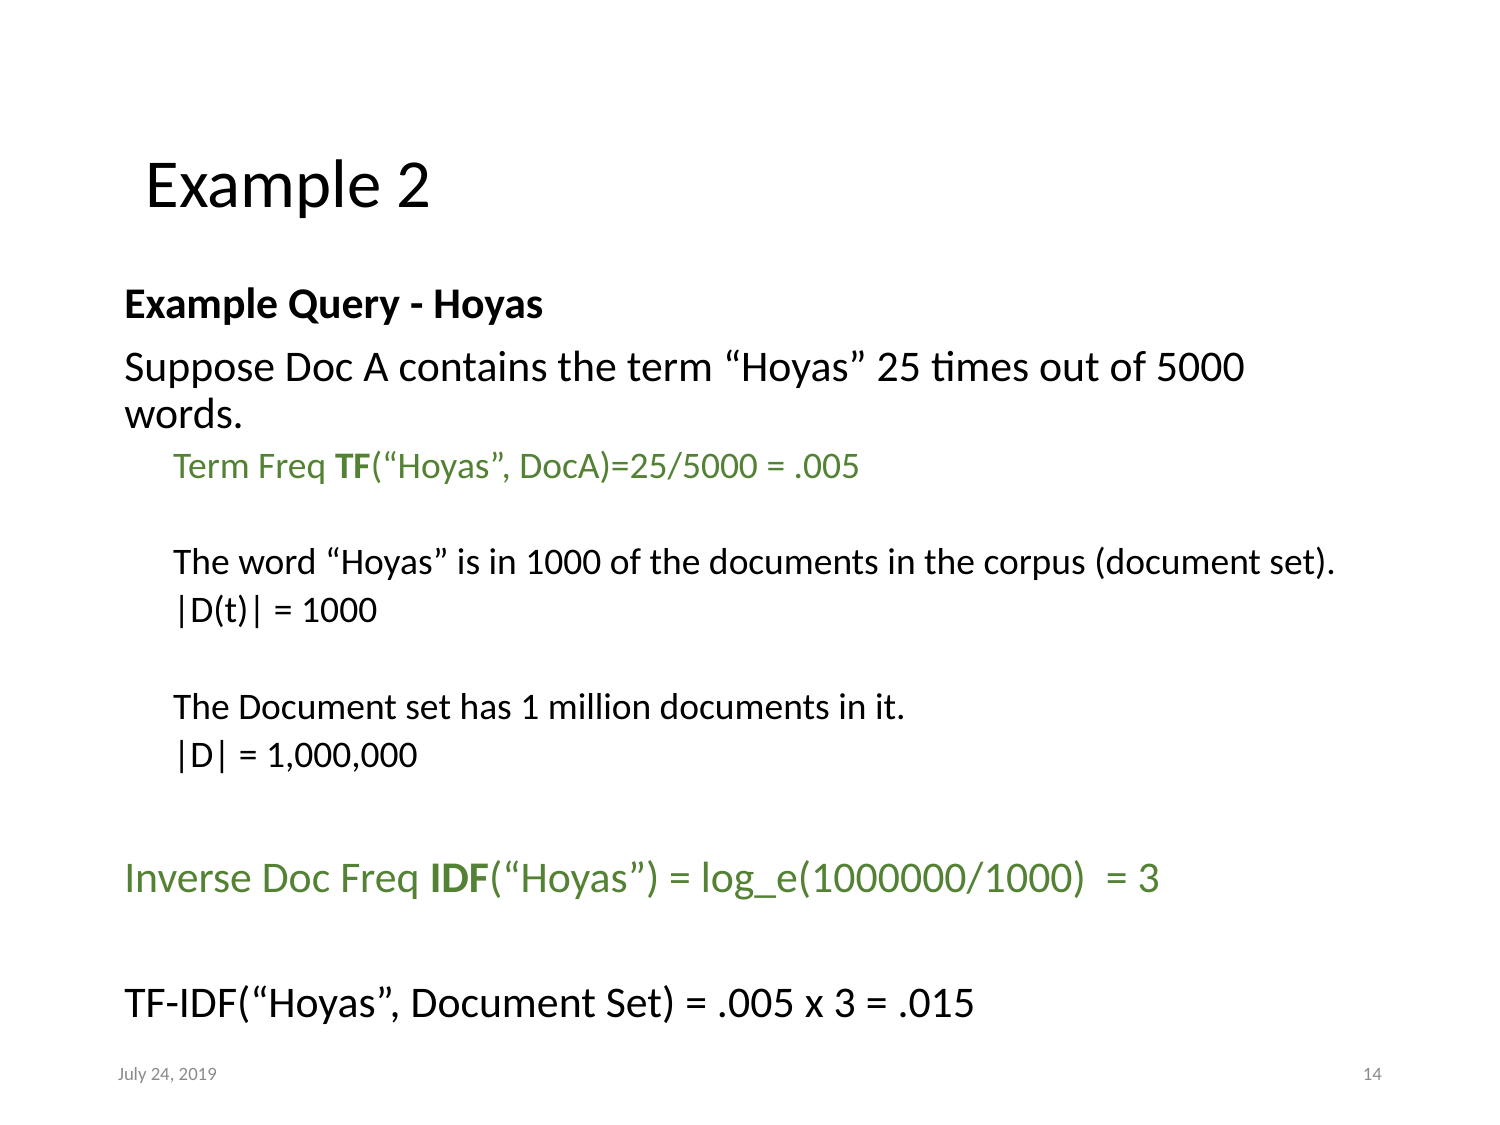

# Example 2
Example Query - Hoyas
Suppose Doc A contains the term “Hoyas” 25 times out of 5000 words.
Term Freq TF(“Hoyas”, DocA)=25/5000 = .005

The word “Hoyas” is in 1000 of the documents in the corpus (document set).
|D(t)| = 1000

The Document set has 1 million documents in it.
|D| = 1,000,000

Inverse Doc Freq IDF(“Hoyas”) = log_e(1000000/1000)  = 3

TF-IDF(“Hoyas”, Document Set) = .005 x 3 = .015

July 24, 2019
14